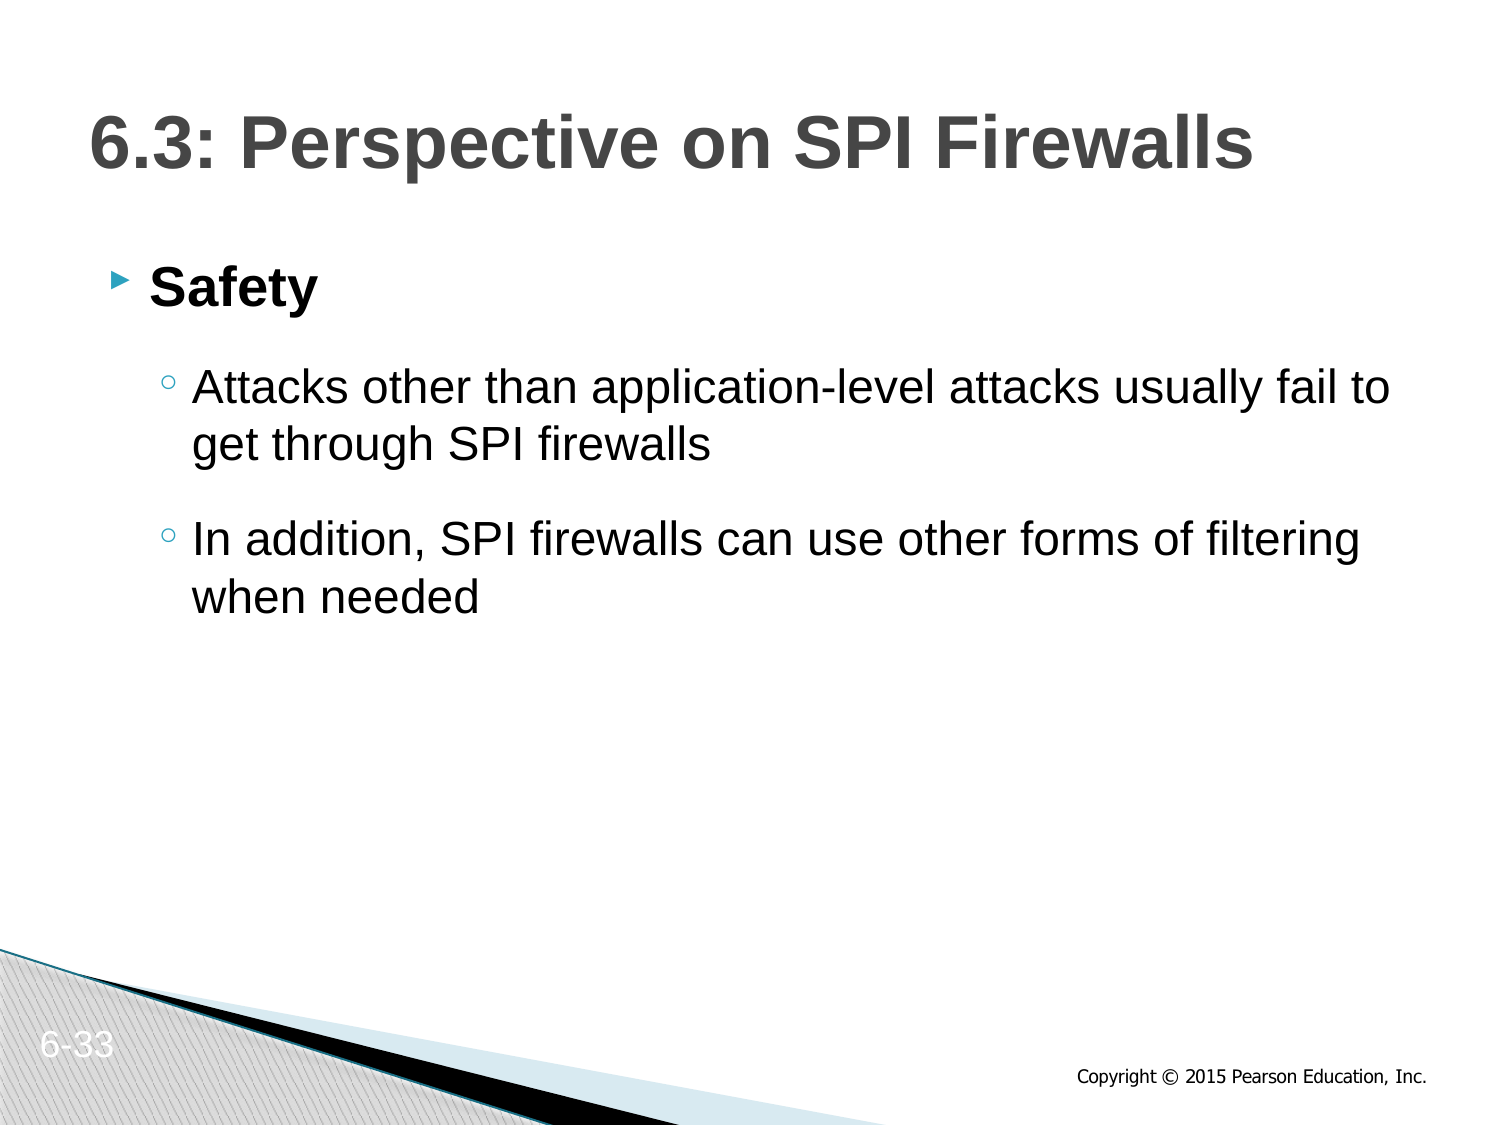

# 6.3: Perspective on SPI Firewalls
Safety
Attacks other than application-level attacks usually fail to get through SPI firewalls
In addition, SPI firewalls can use other forms of filtering when needed

6-33